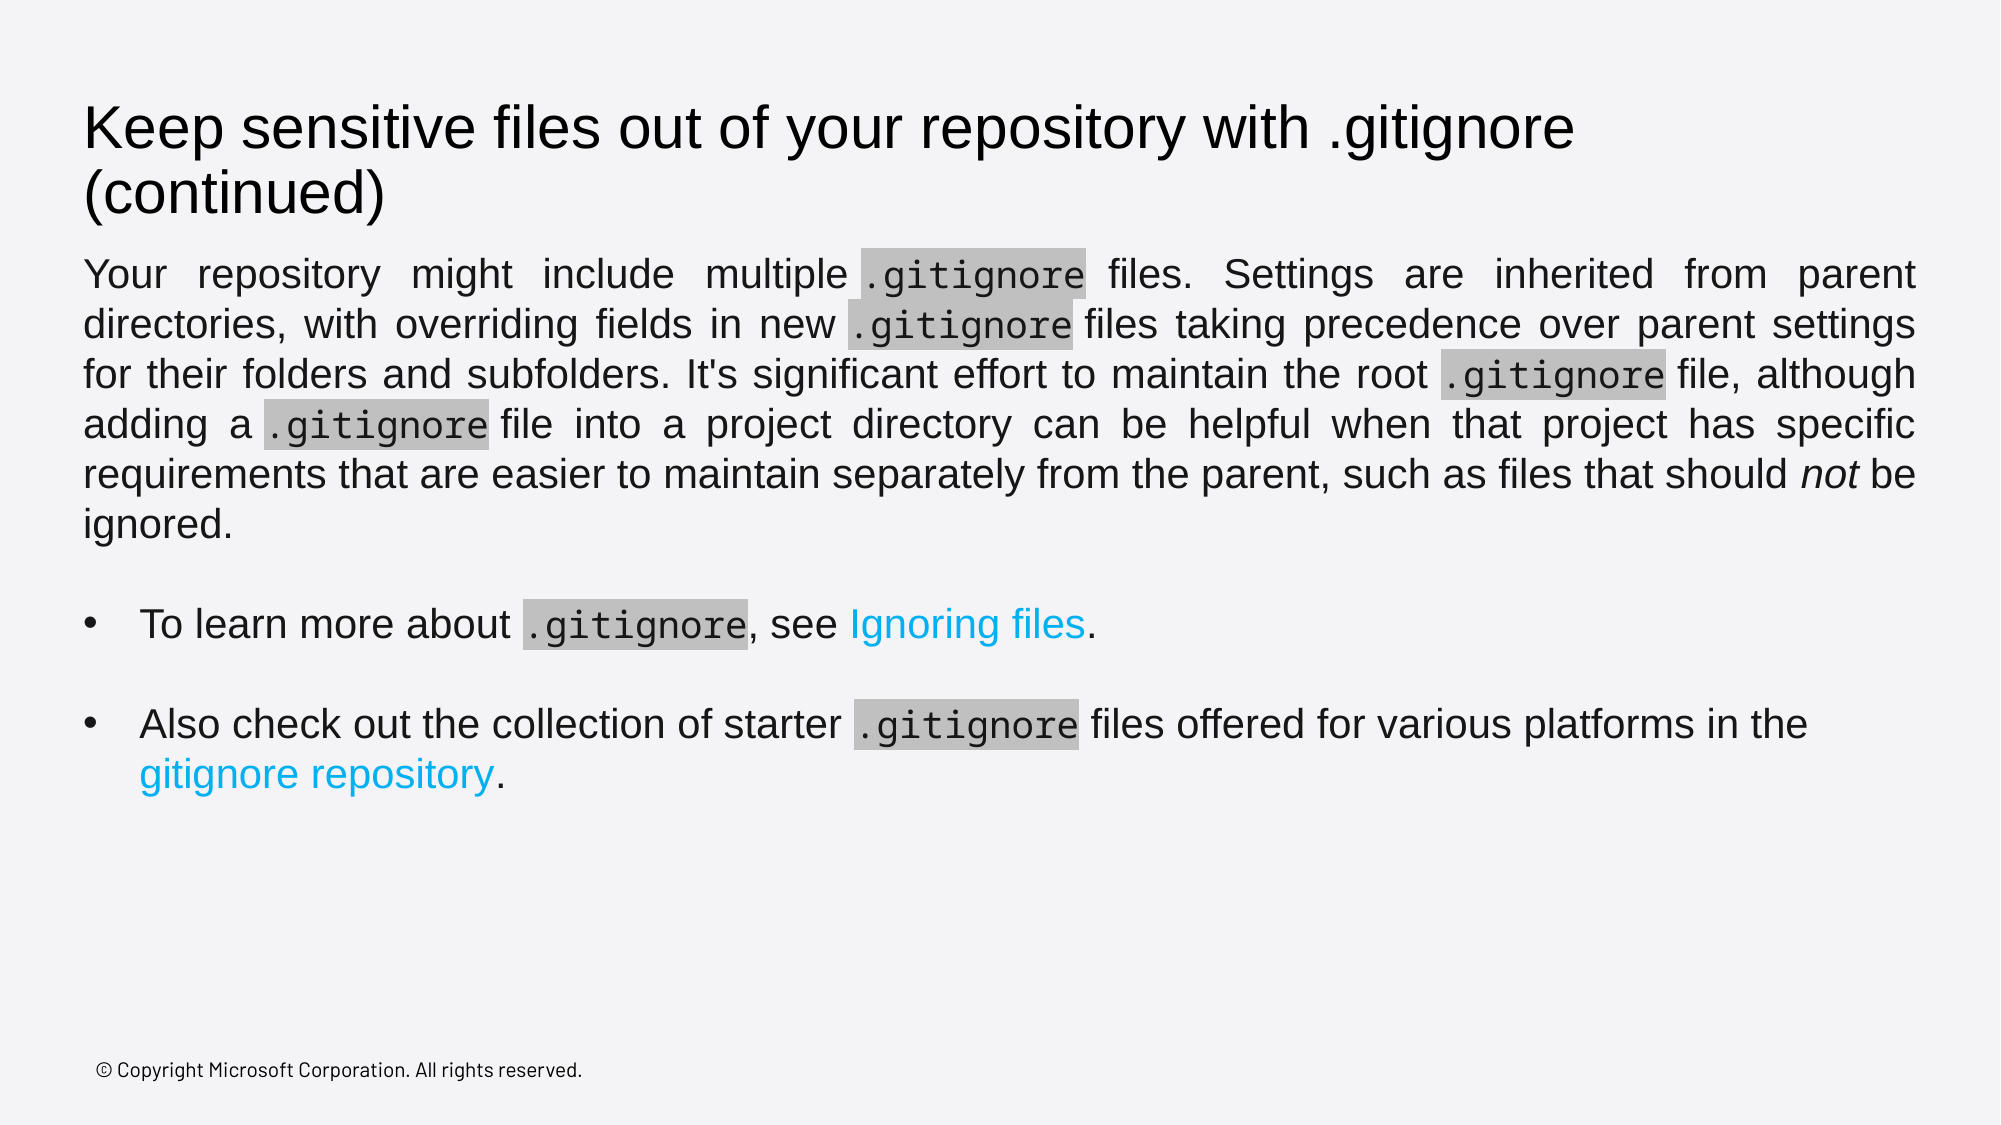

# Keep sensitive files out of your repository with .gitignore (continued)
Your repository might include multiple .gitignore files. Settings are inherited from parent directories, with overriding fields in new .gitignore files taking precedence over parent settings for their folders and subfolders. It's significant effort to maintain the root .gitignore file, although adding a .gitignore file into a project directory can be helpful when that project has specific requirements that are easier to maintain separately from the parent, such as files that should not be ignored.

To learn more about .gitignore, see Ignoring files.

Also check out the collection of starter .gitignore files offered for various platforms in the gitignore repository.
© Copyright Microsoft Corporation. All rights reserved.